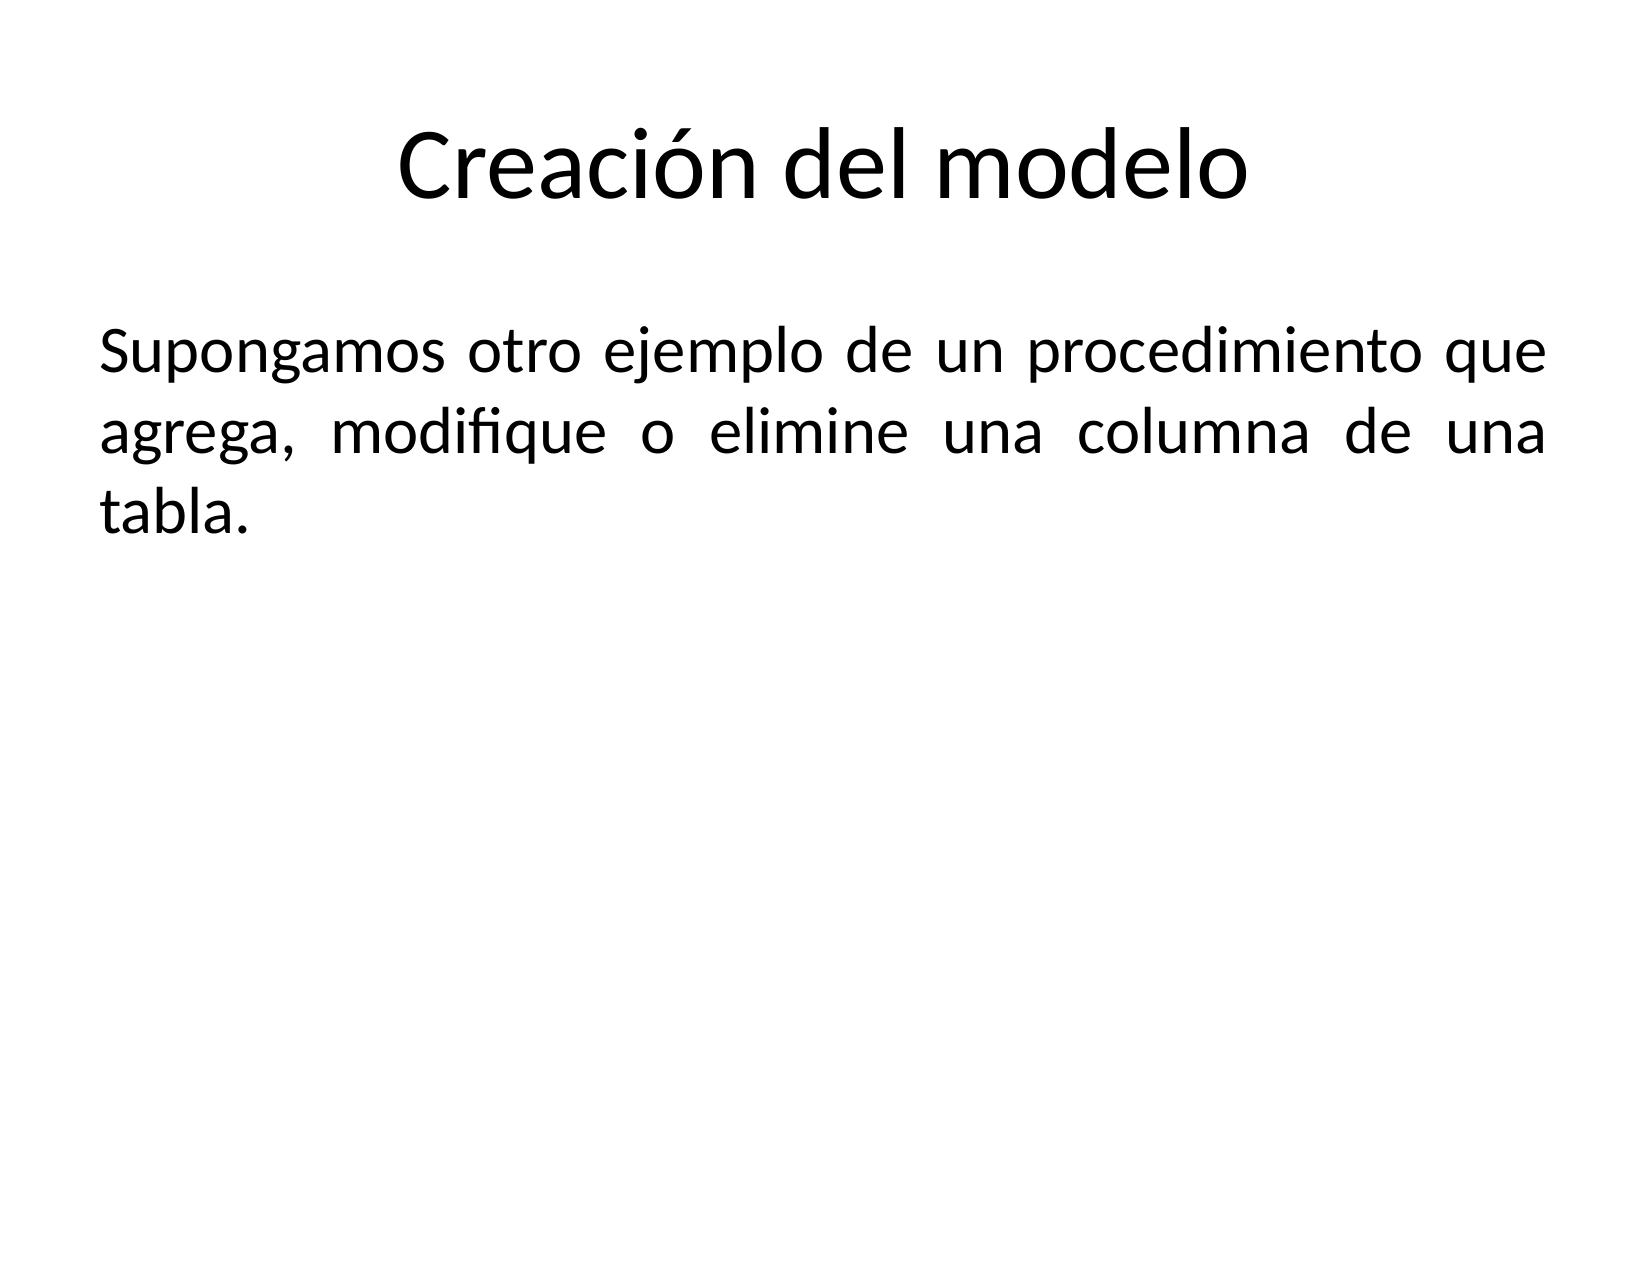

# Creación del modelo
Supongamos otro ejemplo de un procedimiento que agrega, modifique o elimine una columna de una tabla.